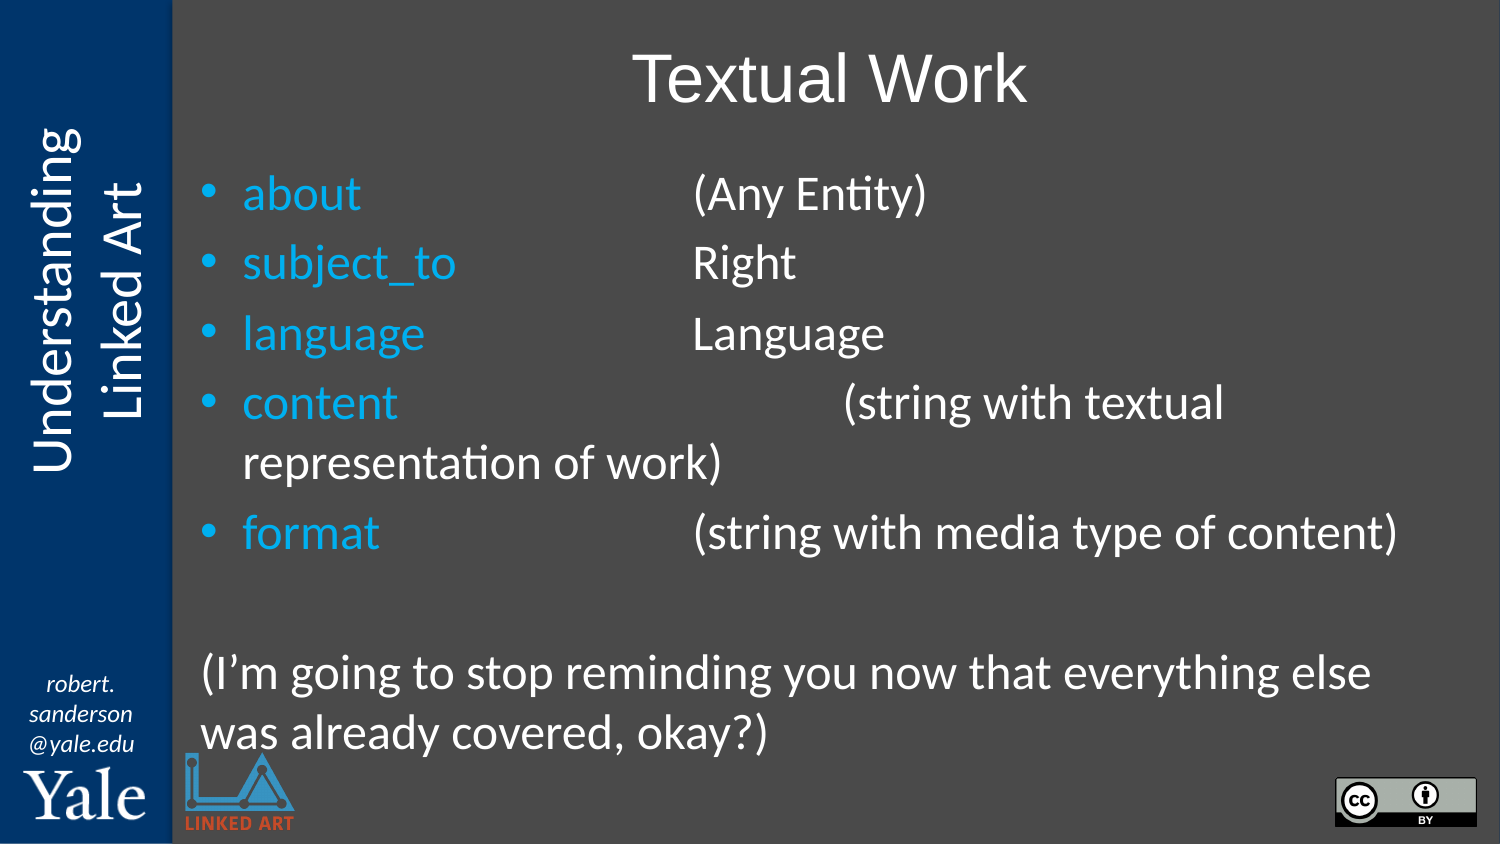

# Textual Work
about 			(Any Entity)
subject_to		Right
language		Language
content			(string with textual representation of work)
format			(string with media type of content)

(I’m going to stop reminding you now that everything else was already covered, okay?)